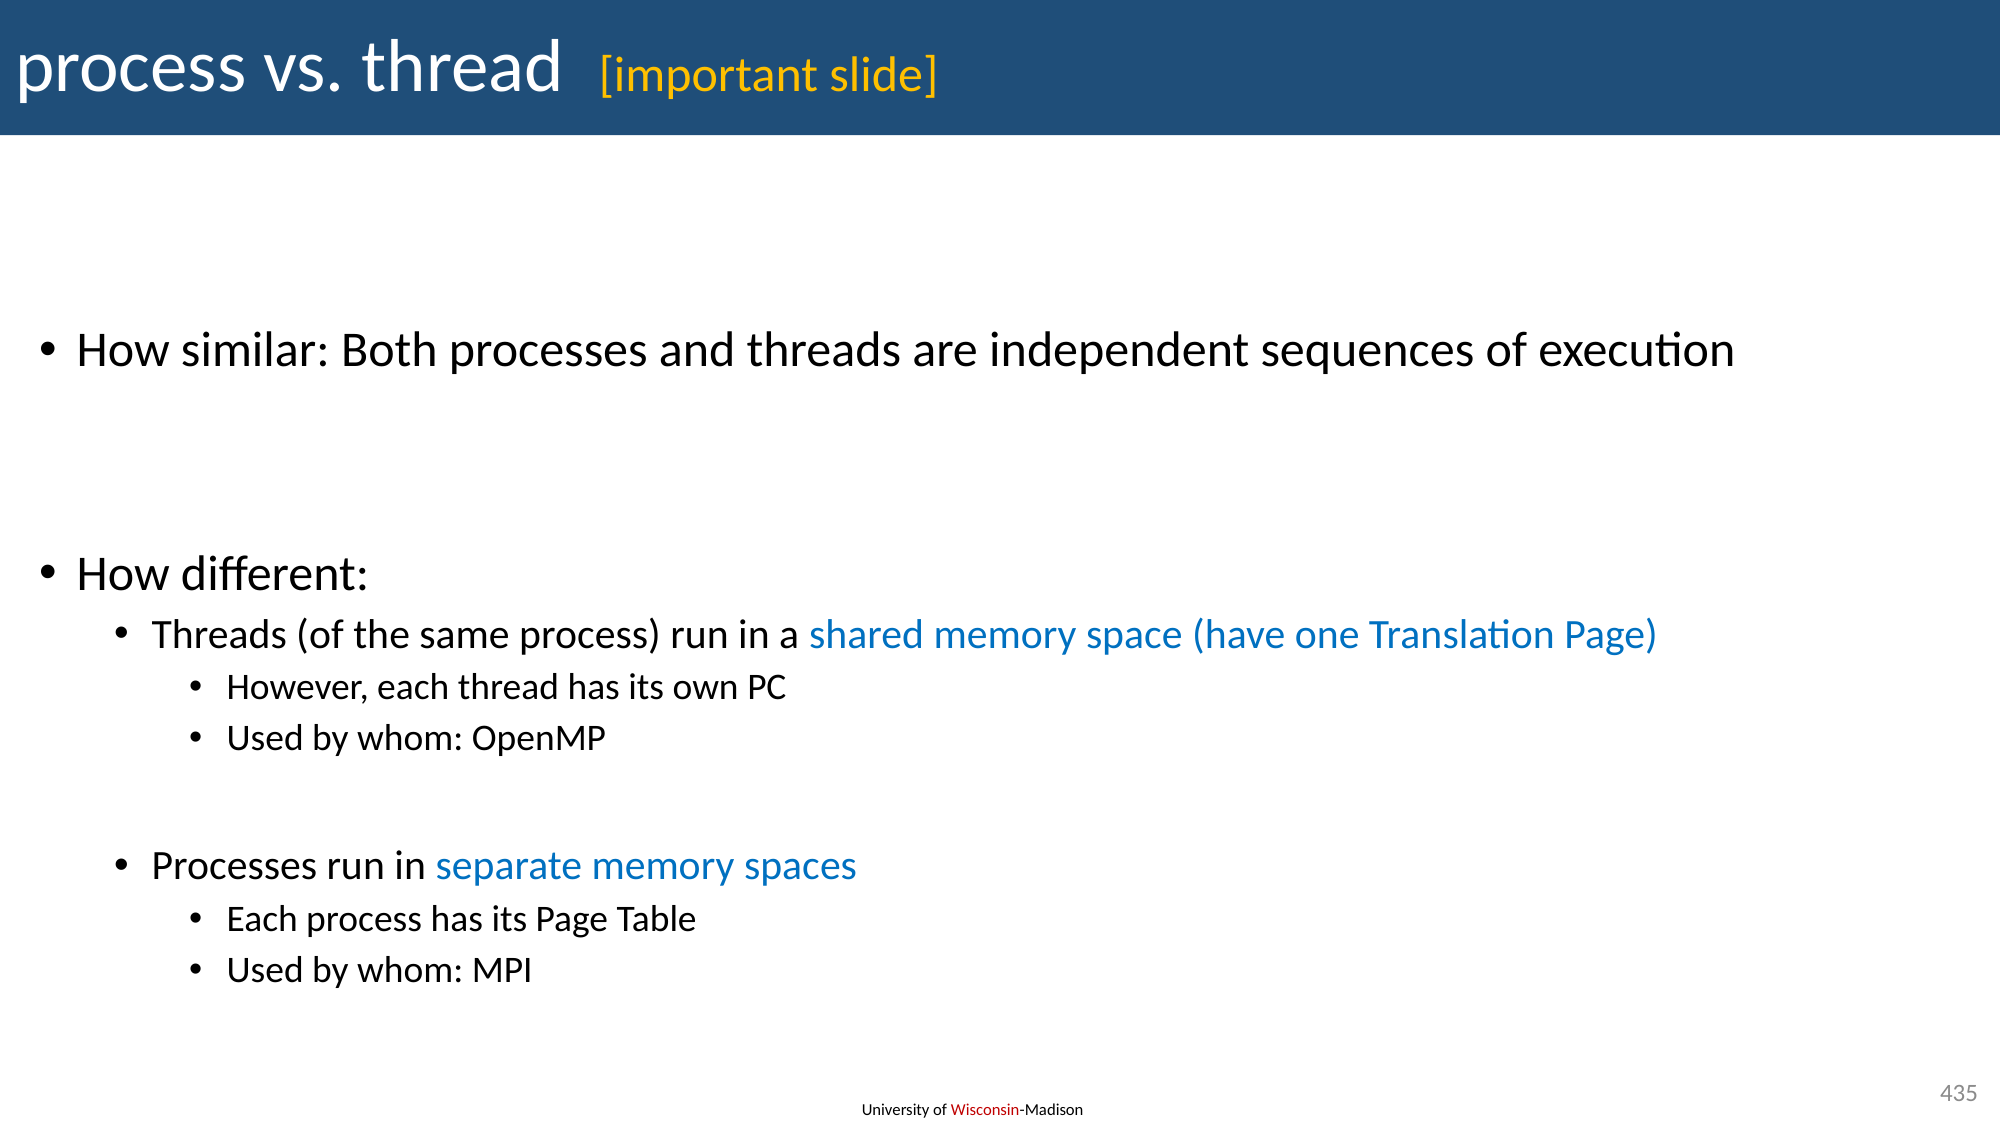

# process vs. thread  [important slide]

How similar: Both processes and threads are independent sequences of execution

How different:
Threads (of the same process) run in a shared memory space (have one Translation Page)
However, each thread has its own PC
Used by whom: OpenMP

Processes run in separate memory spaces
Each process has its Page Table
Used by whom: MPI

435